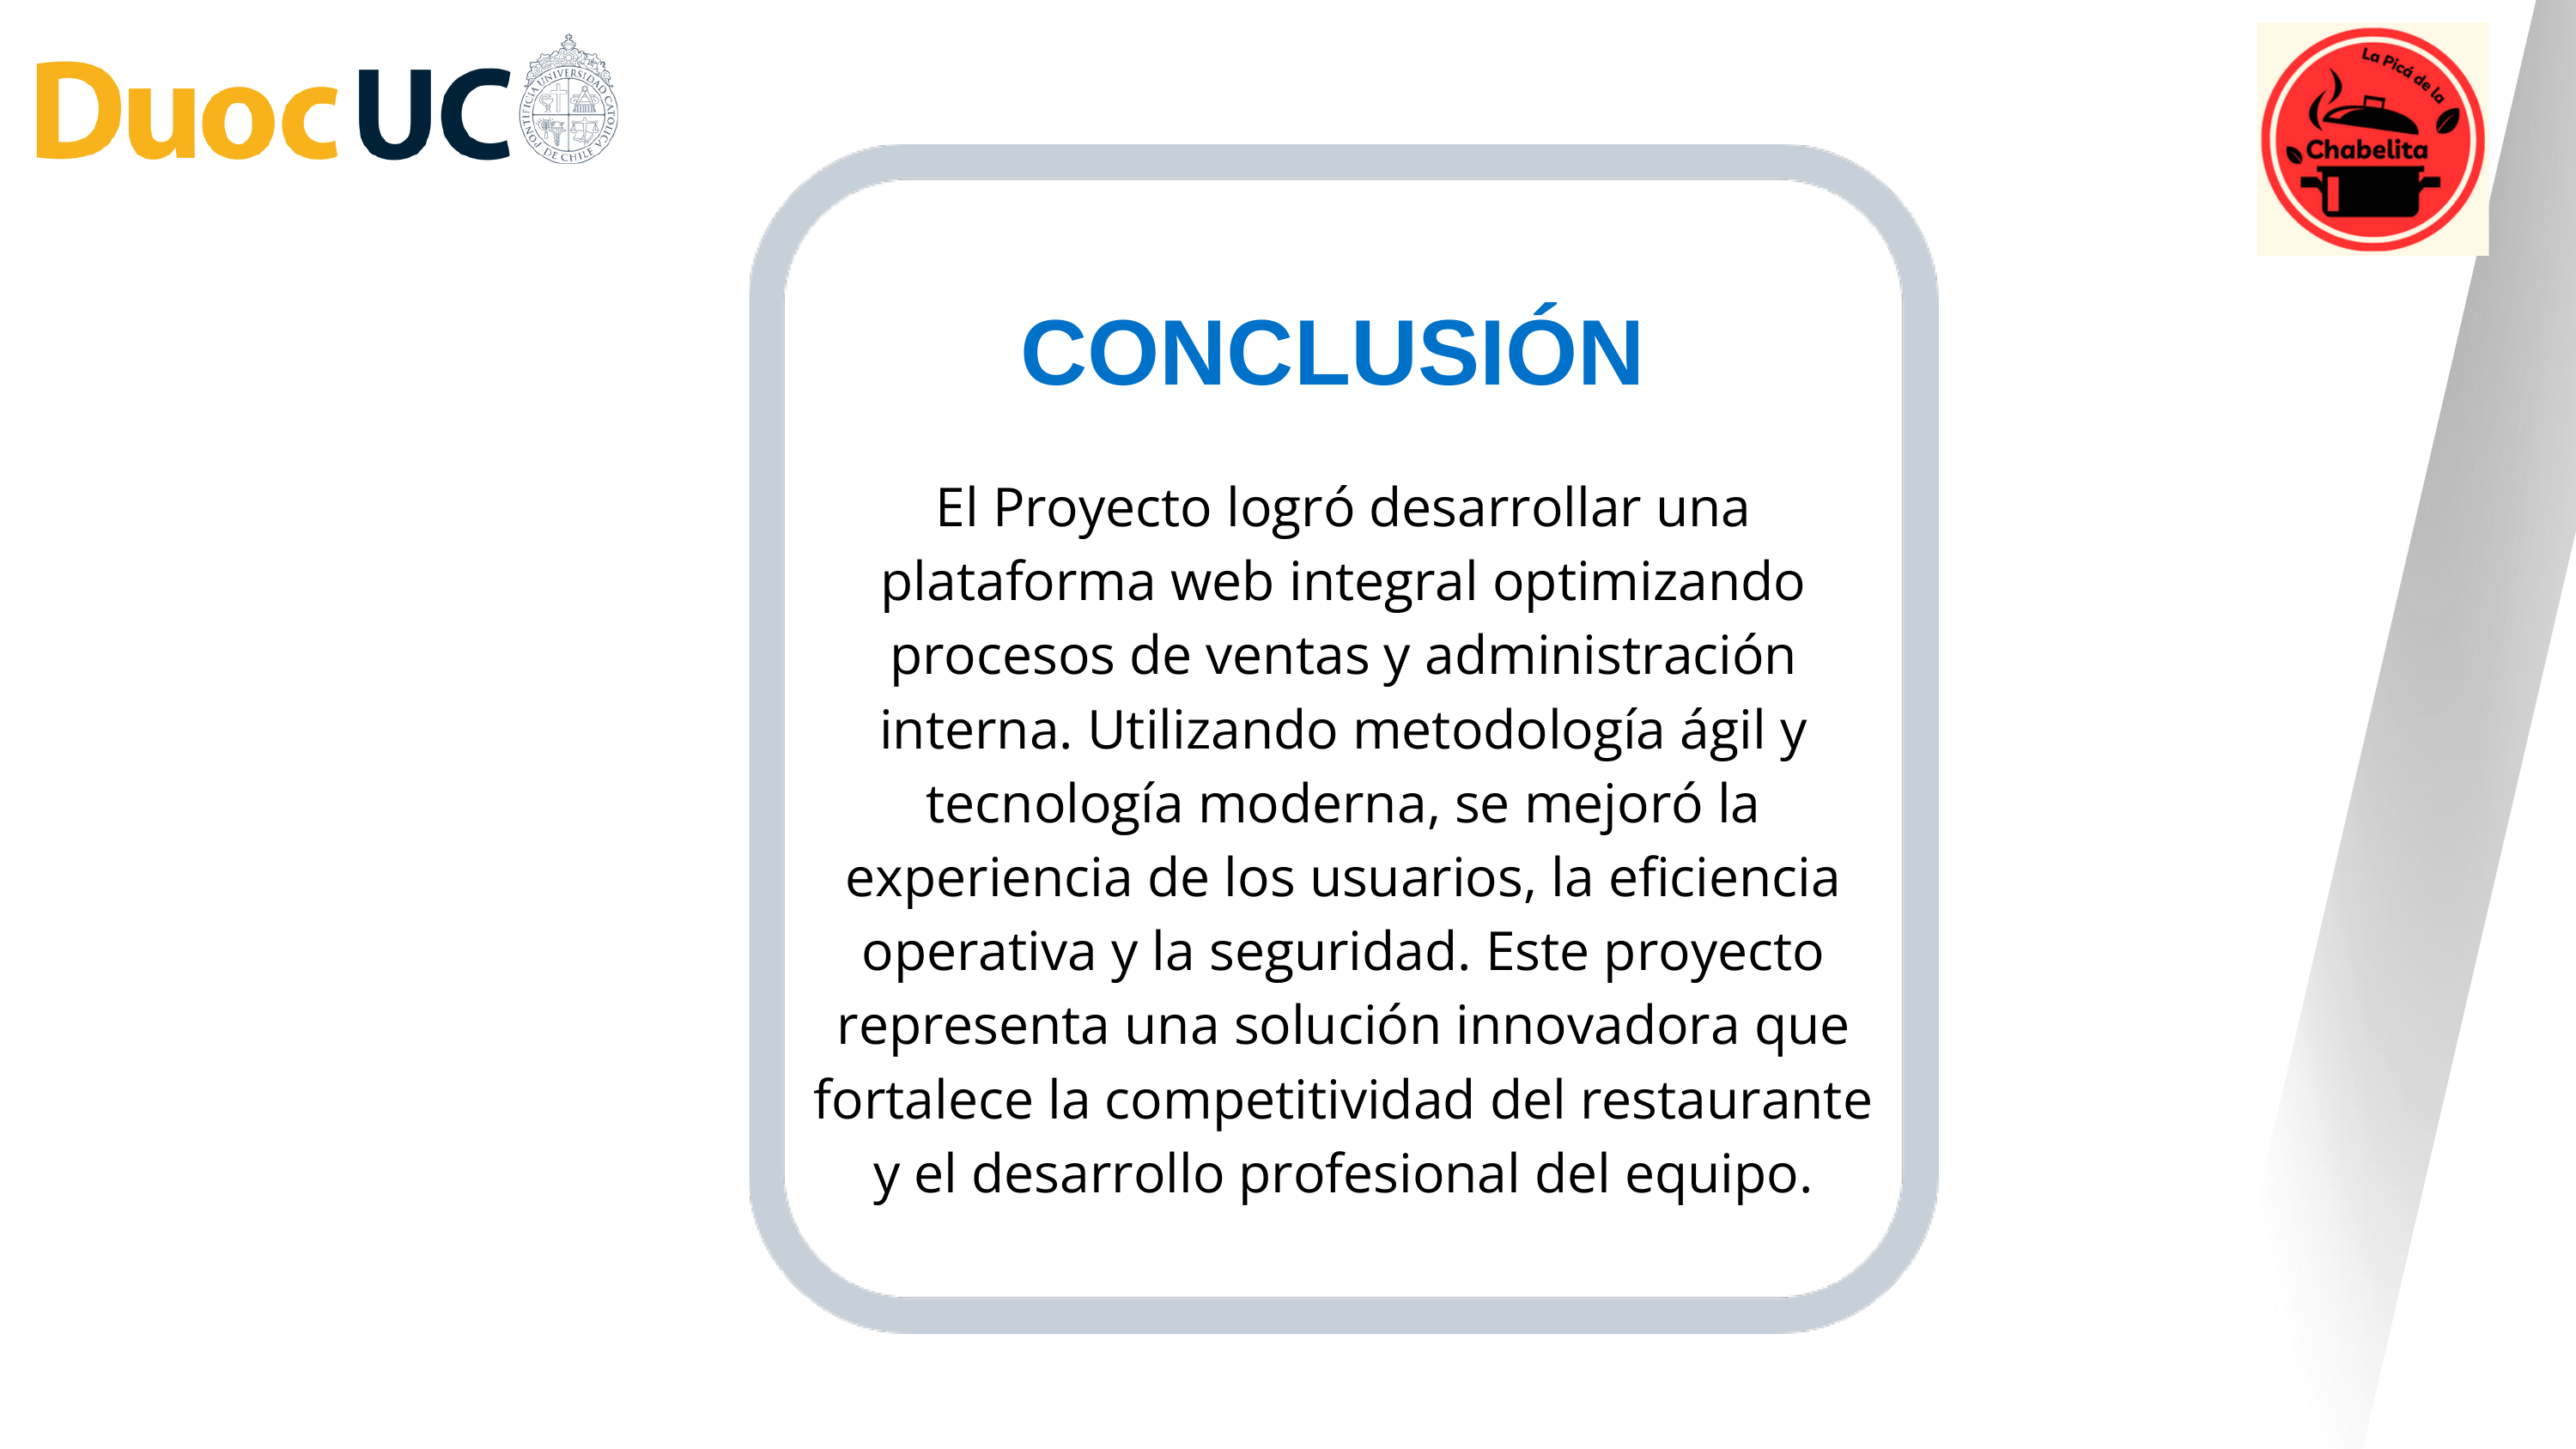

CONCLUSIÓN
El Proyecto logró desarrollar una plataforma web integral optimizando procesos de ventas y administración interna. Utilizando metodología ágil y tecnología moderna, se mejoró la experiencia de los usuarios, la eficiencia operativa y la seguridad. Este proyecto representa una solución innovadora que fortalece la competitividad del restaurante y el desarrollo profesional del equipo.
4o mini